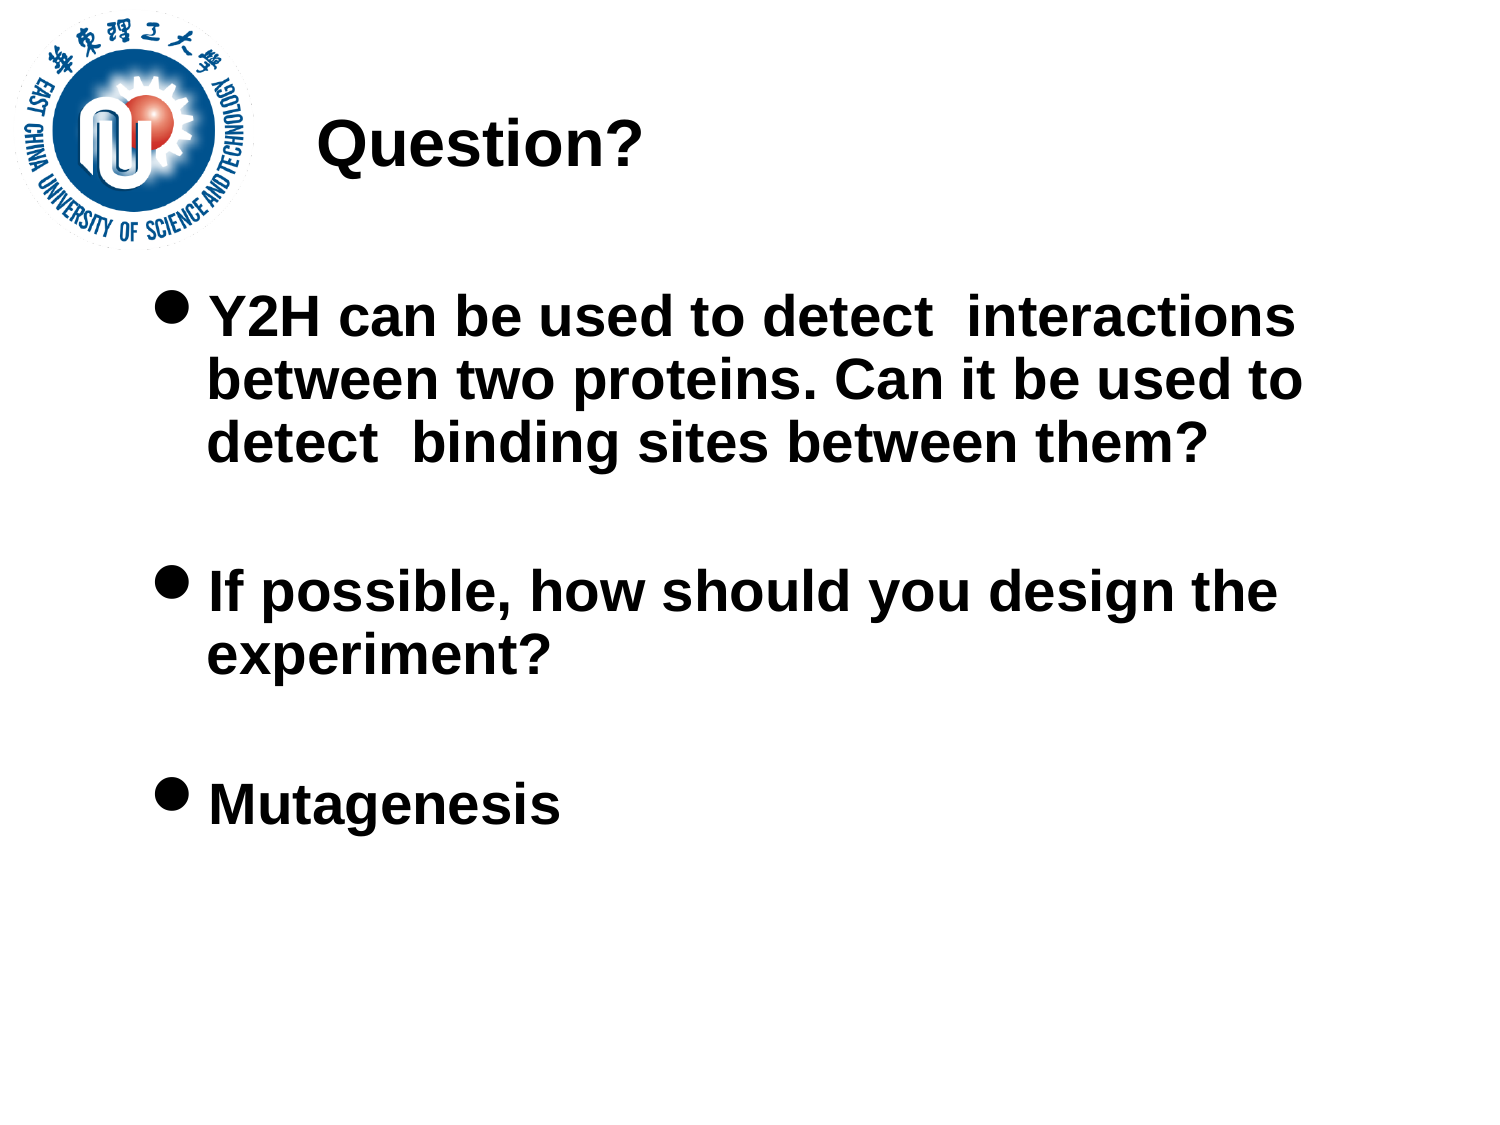

# Question?
Y2H can be used to detect  interactions between two proteins. Can it be used to detect  binding sites between them?

If possible, how should you design the experiment?

Mutagenesis